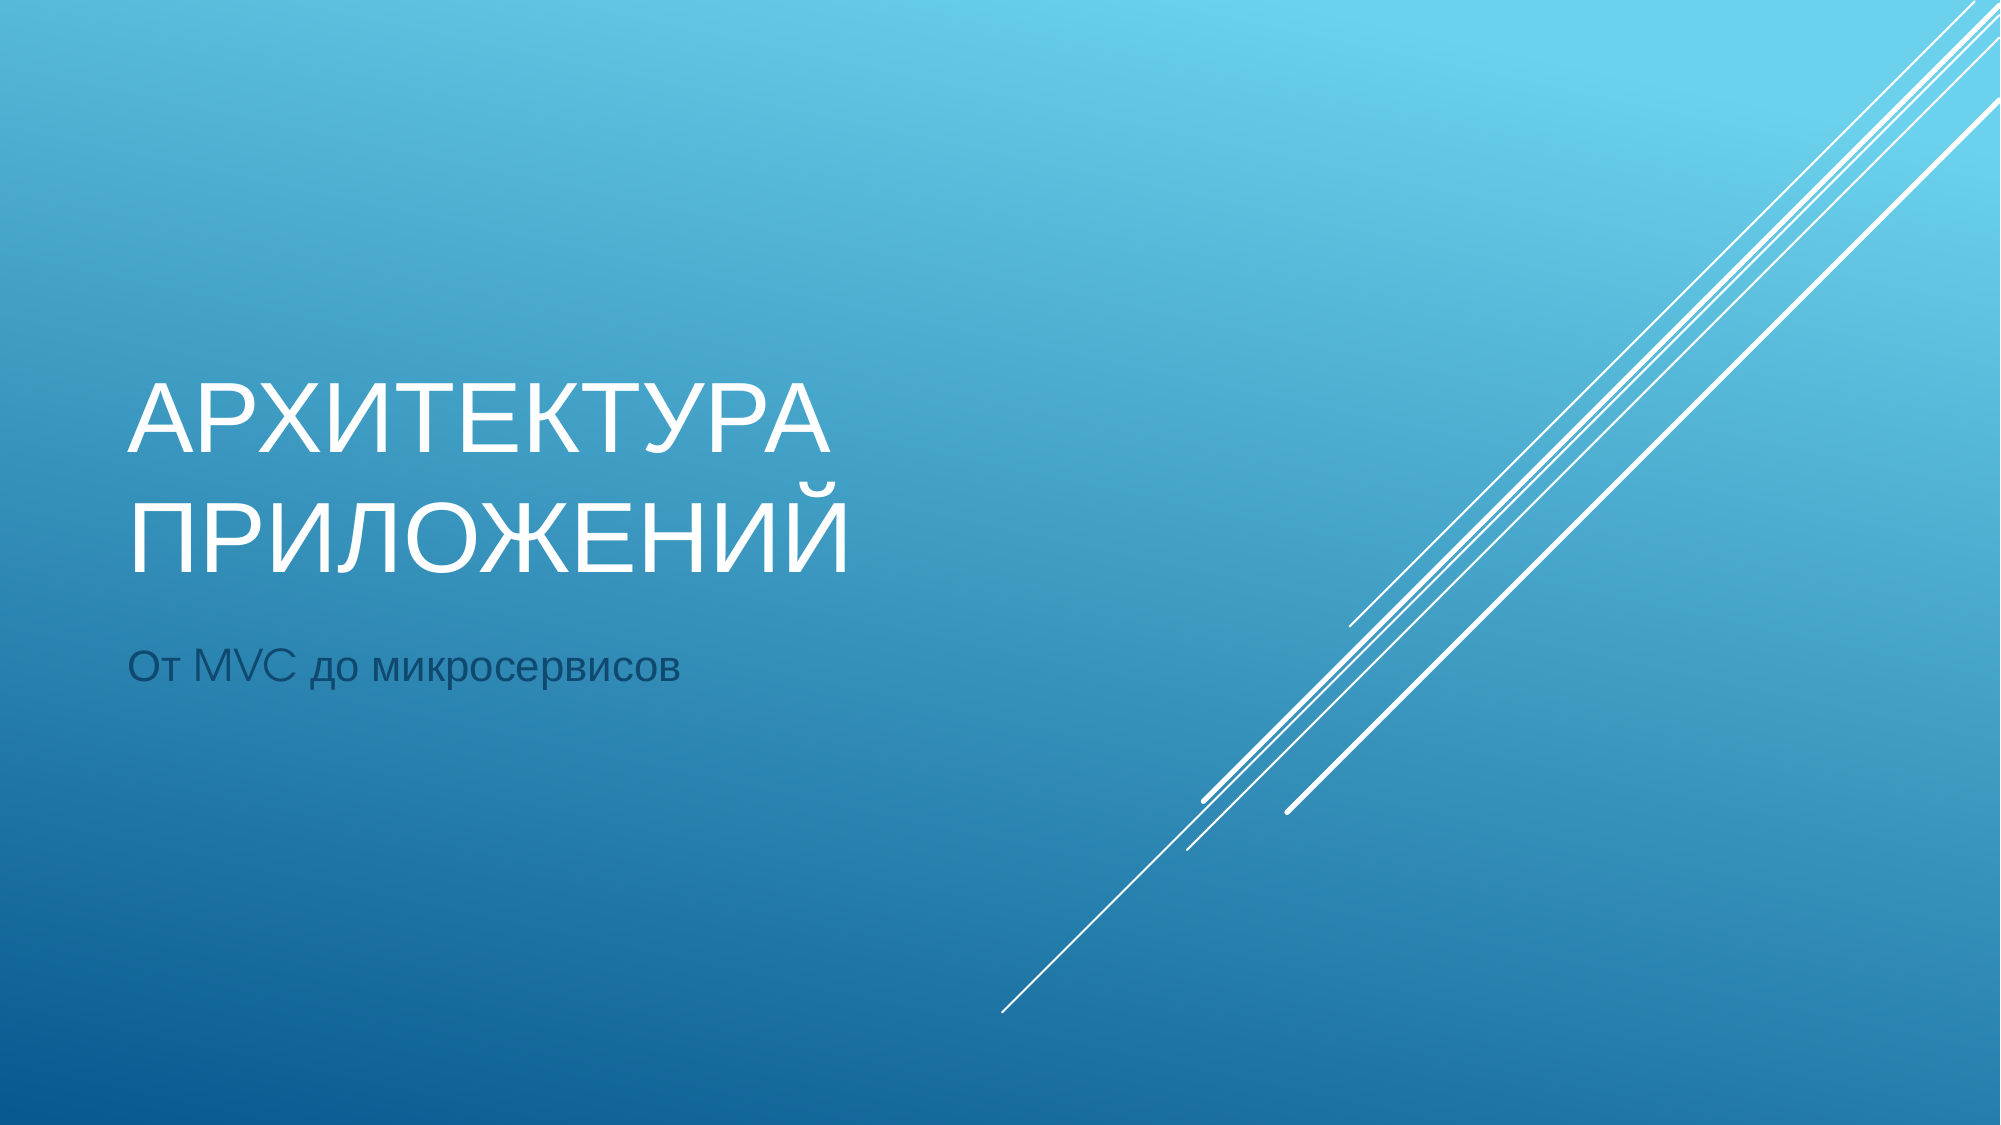

# Архитектура приложений
От MVC до микросервисов